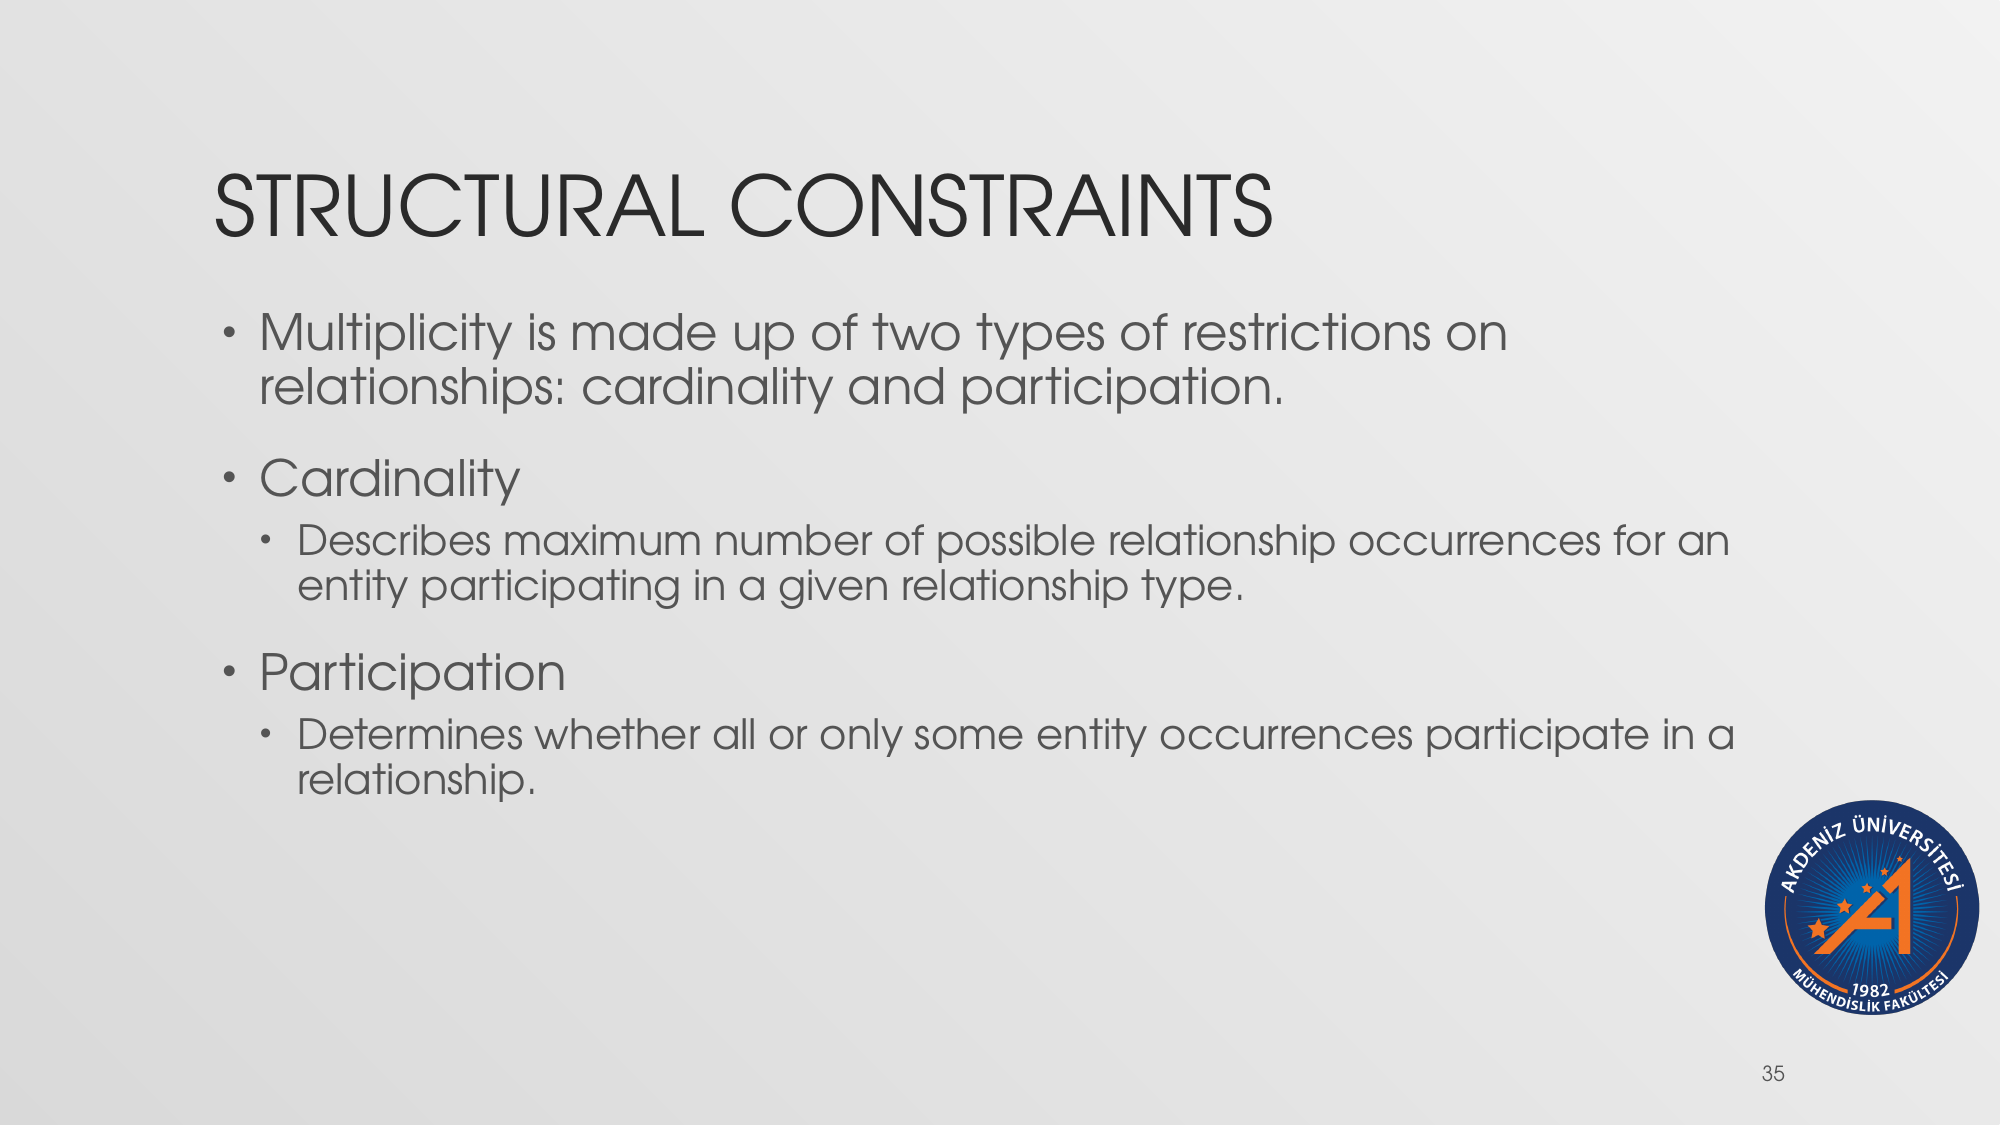

# Structural Constraints
Multiplicity is made up of two types of restrictions on relationships: cardinality and participation.
Cardinality
Describes maximum number of possible relationship occurrences for an entity participating in a given relationship type.
Participation
Determines whether all or only some entity occurrences participate in a relationship.

35